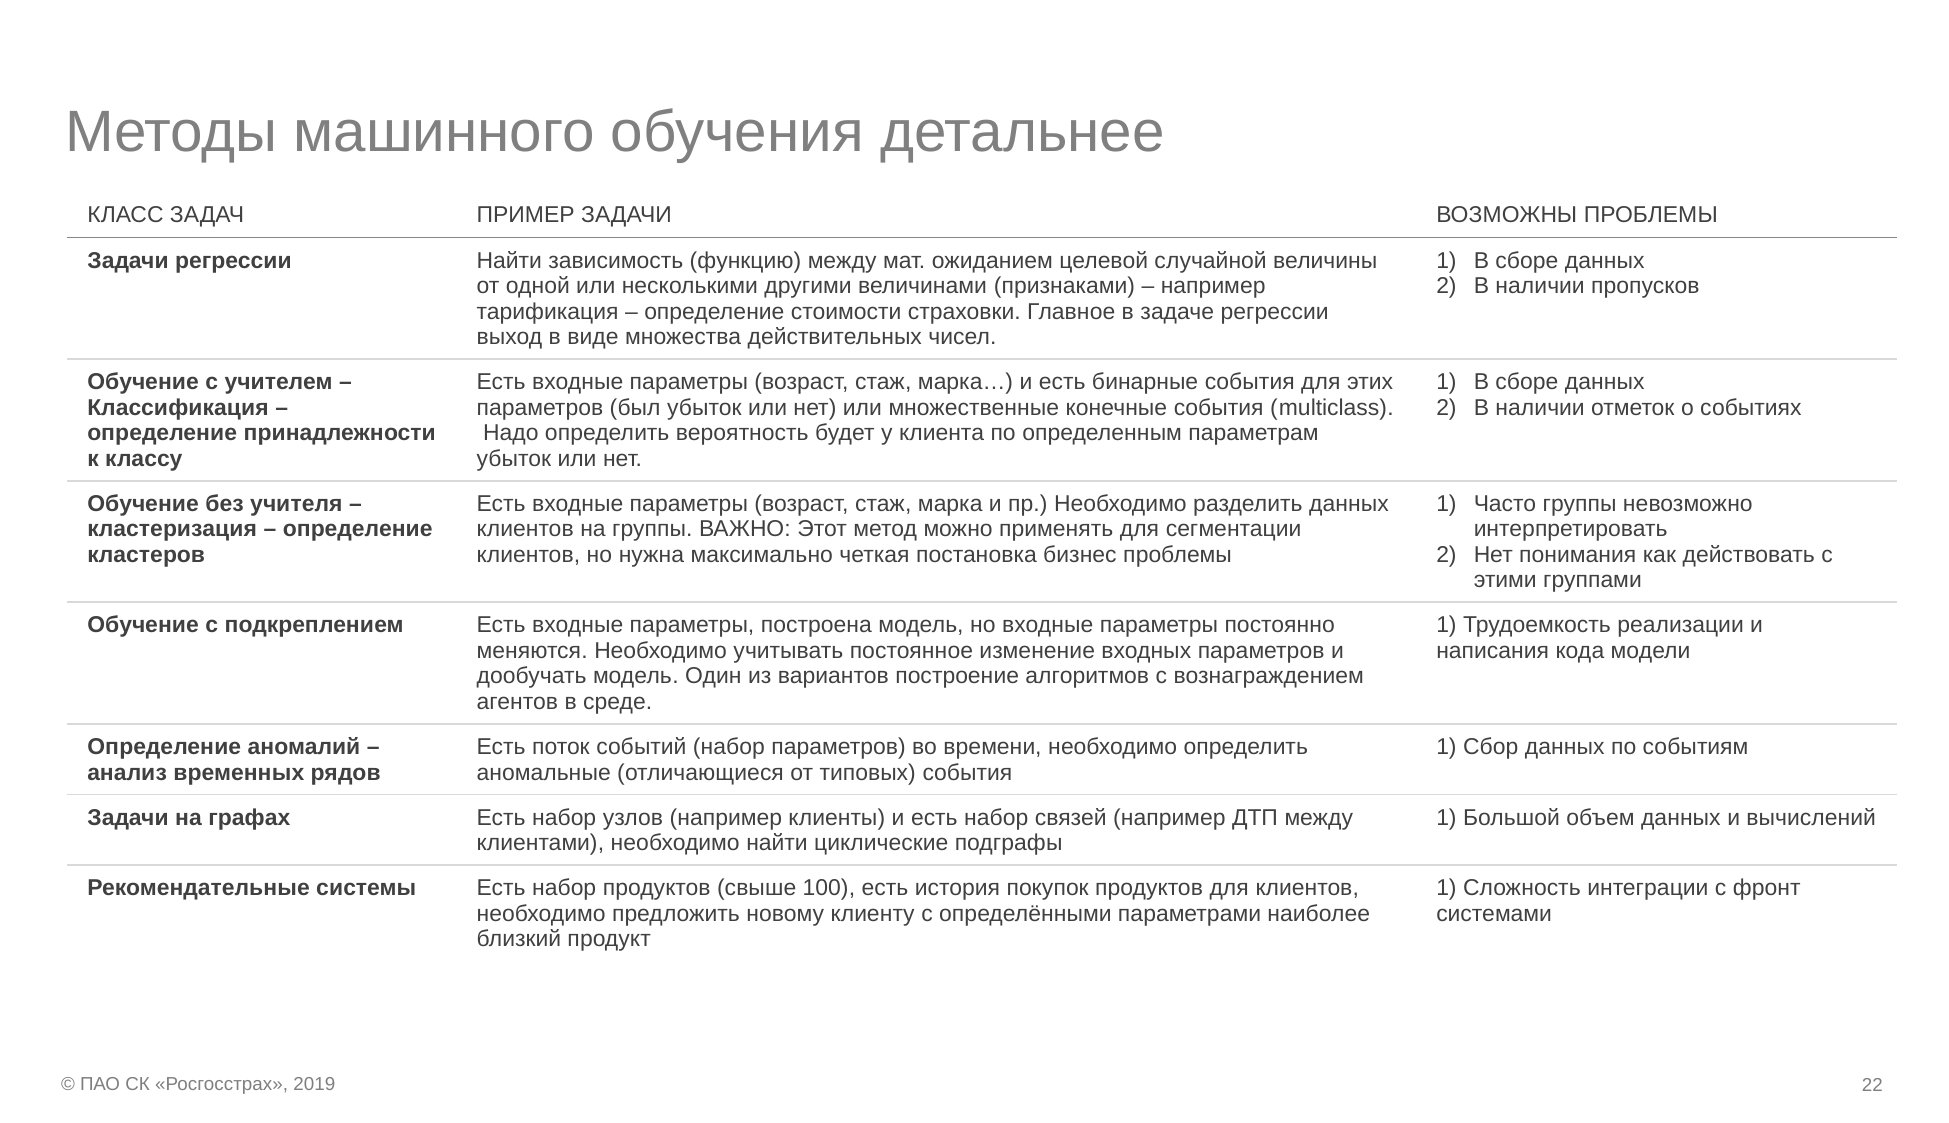

# Методы машинного обучения детальнее
| КЛАСС ЗАДАЧ | ПРИМЕР ЗАДАЧИ | ВОЗМОЖНЫ ПРОБЛЕМЫ |
| --- | --- | --- |
| Задачи регрессии | Найти зависимость (функцию) между мат. ожиданием целевой случайной величины от одной или несколькими другими величинами (признаками) – например тарификация – определение стоимости страховки. Главное в задаче регрессии выход в виде множества действительных чисел. | В сборе данных В наличии пропусков |
| Обучение с учителем – Классификация – определение принадлежности к классу | Есть входные параметры (возраст, стаж, марка…) и есть бинарные события для этих параметров (был убыток или нет) или множественные конечные события (multiclass). Надо определить вероятность будет у клиента по определенным параметрам убыток или нет. | В сборе данных В наличии отметок о событиях |
| Обучение без учителя – кластеризация – определение кластеров | Есть входные параметры (возраст, стаж, марка и пр.) Необходимо разделить данных клиентов на группы. ВАЖНО: Этот метод можно применять для сегментации клиентов, но нужна максимально четкая постановка бизнес проблемы | Часто группы невозможно интерпретировать Нет понимания как действовать с этими группами |
| Обучение с подкреплением | Есть входные параметры, построена модель, но входные параметры постоянно меняются. Необходимо учитывать постоянное изменение входных параметров и дообучать модель. Один из вариантов построение алгоритмов с вознаграждением агентов в среде. | 1) Трудоемкость реализации и написания кода модели |
| Определение аномалий – анализ временных рядов | Есть поток событий (набор параметров) во времени, необходимо определить аномальные (отличающиеся от типовых) события | 1) Сбор данных по событиям |
| Задачи на графах | Есть набор узлов (например клиенты) и есть набор связей (например ДТП между клиентами), необходимо найти циклические подграфы | 1) Большой объем данных и вычислений |
| Рекомендательные системы | Есть набор продуктов (свыше 100), есть история покупок продуктов для клиентов, необходимо предложить новому клиенту с определёнными параметрами наиболее близкий продукт | 1) Сложность интеграции с фронт системами |